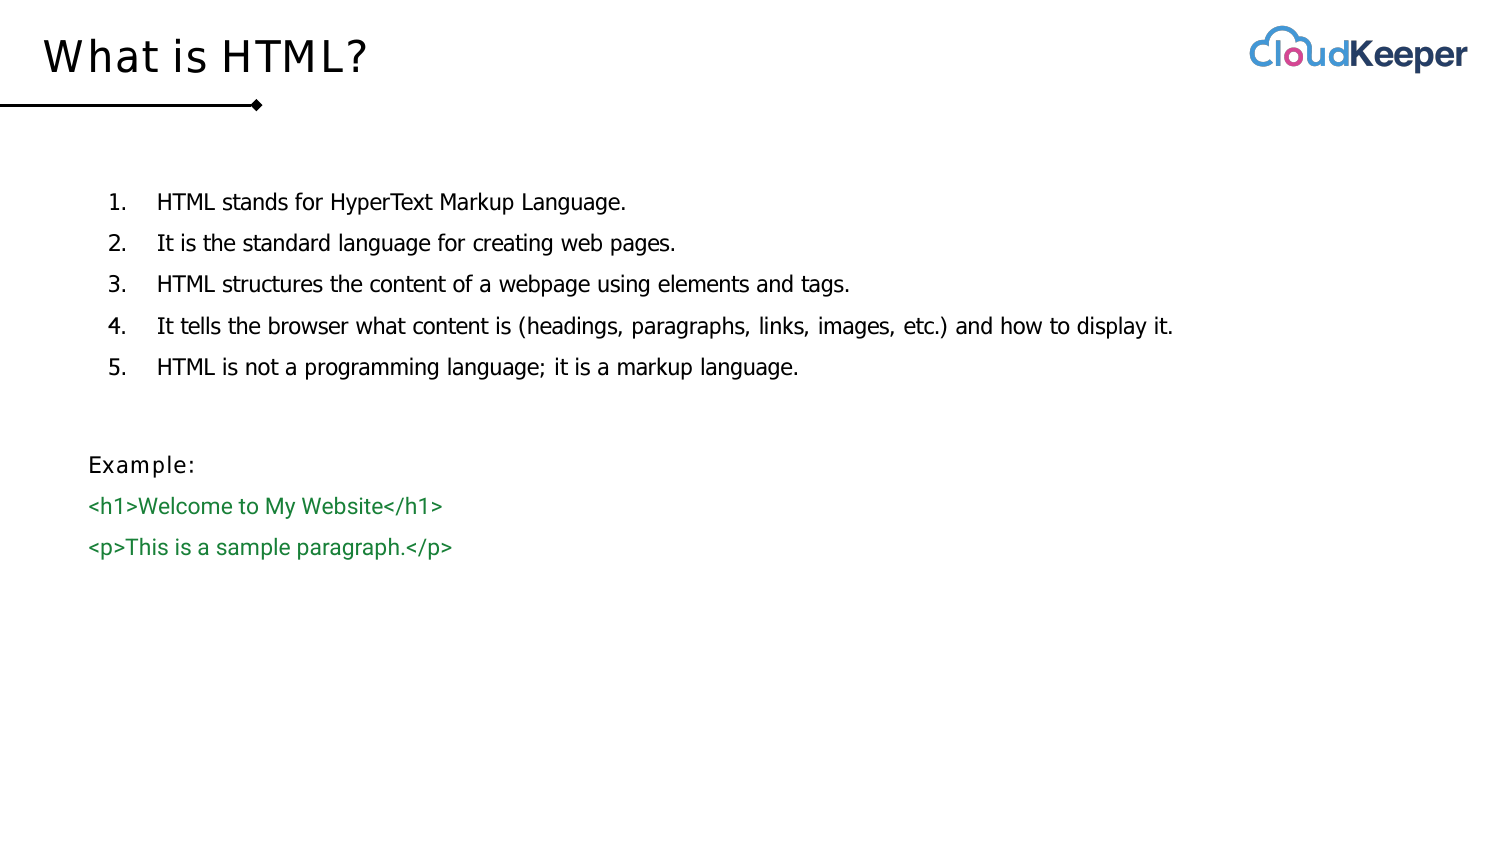

# What is HTML?
HTML stands for HyperText Markup Language.
It is the standard language for creating web pages.
HTML structures the content of a webpage using elements and tags.
It tells the browser what content is (headings, paragraphs, links, images, etc.) and how to display it.
HTML is not a programming language; it is a markup language.

Example:
<h1>Welcome to My Website</h1>
<p>This is a sample paragraph.</p>